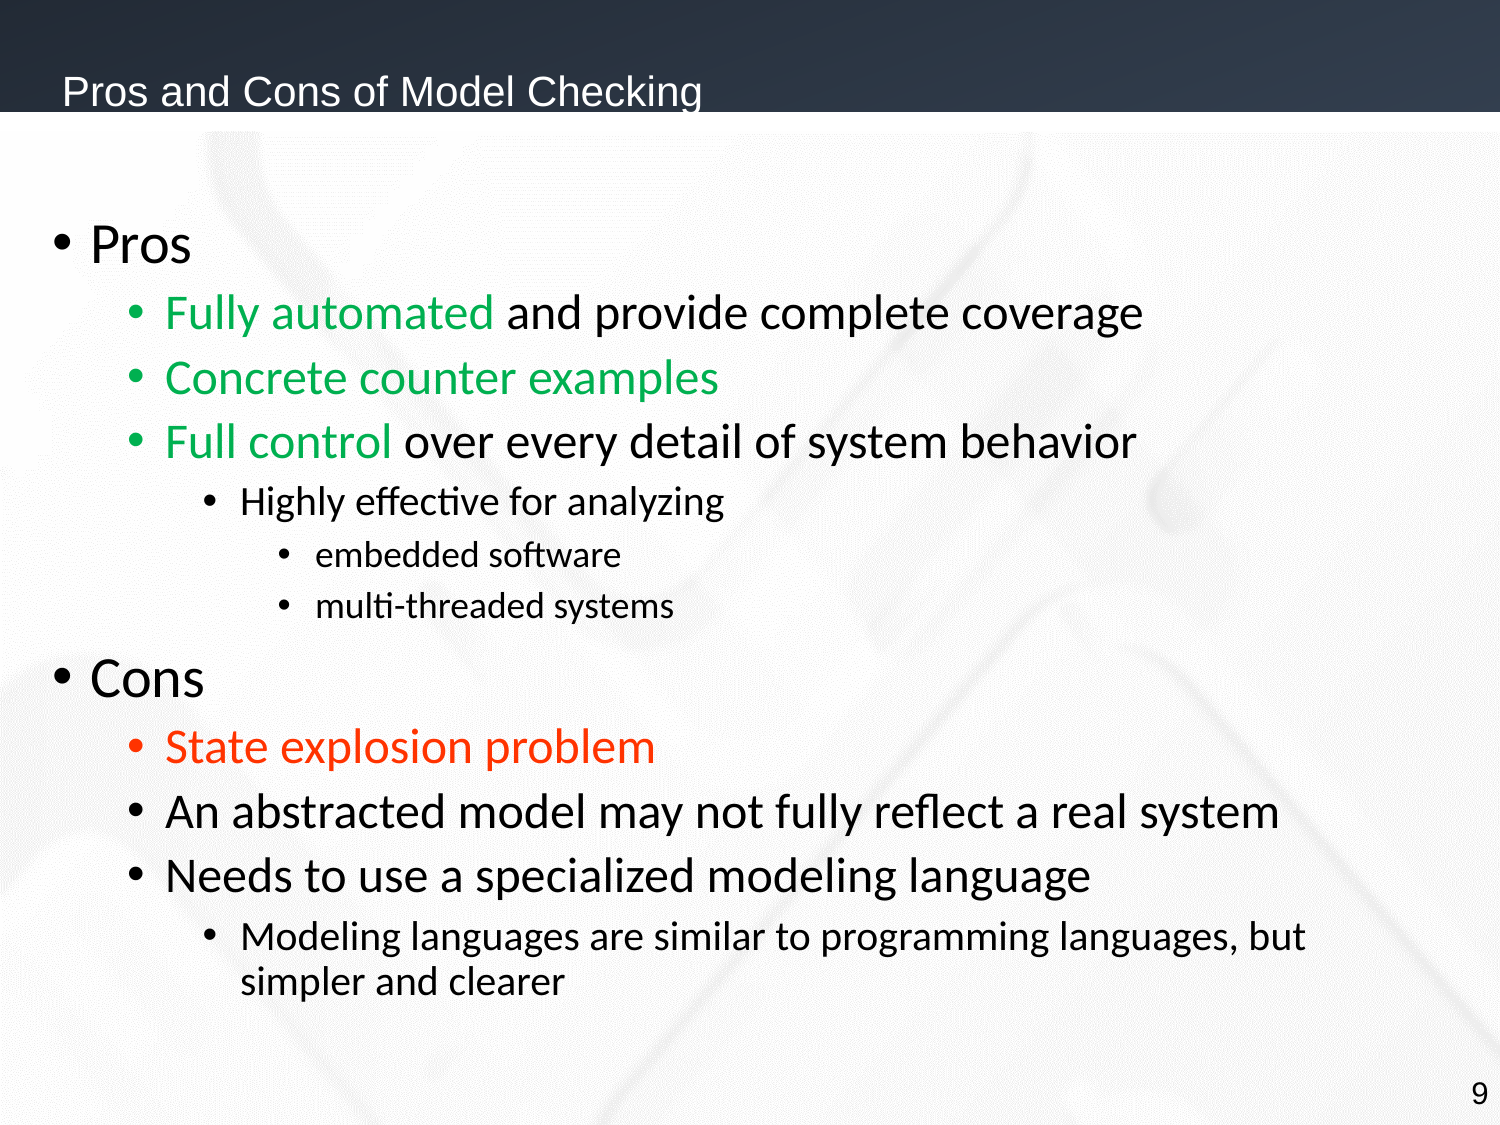

# Pros and Cons of Model Checking
Pros
Fully automated and provide complete coverage
Concrete counter examples
Full control over every detail of system behavior
Highly effective for analyzing
embedded software
multi-threaded systems
Cons
State explosion problem
An abstracted model may not fully reflect a real system
Needs to use a specialized modeling language
Modeling languages are similar to programming languages, but simpler and clearer
9